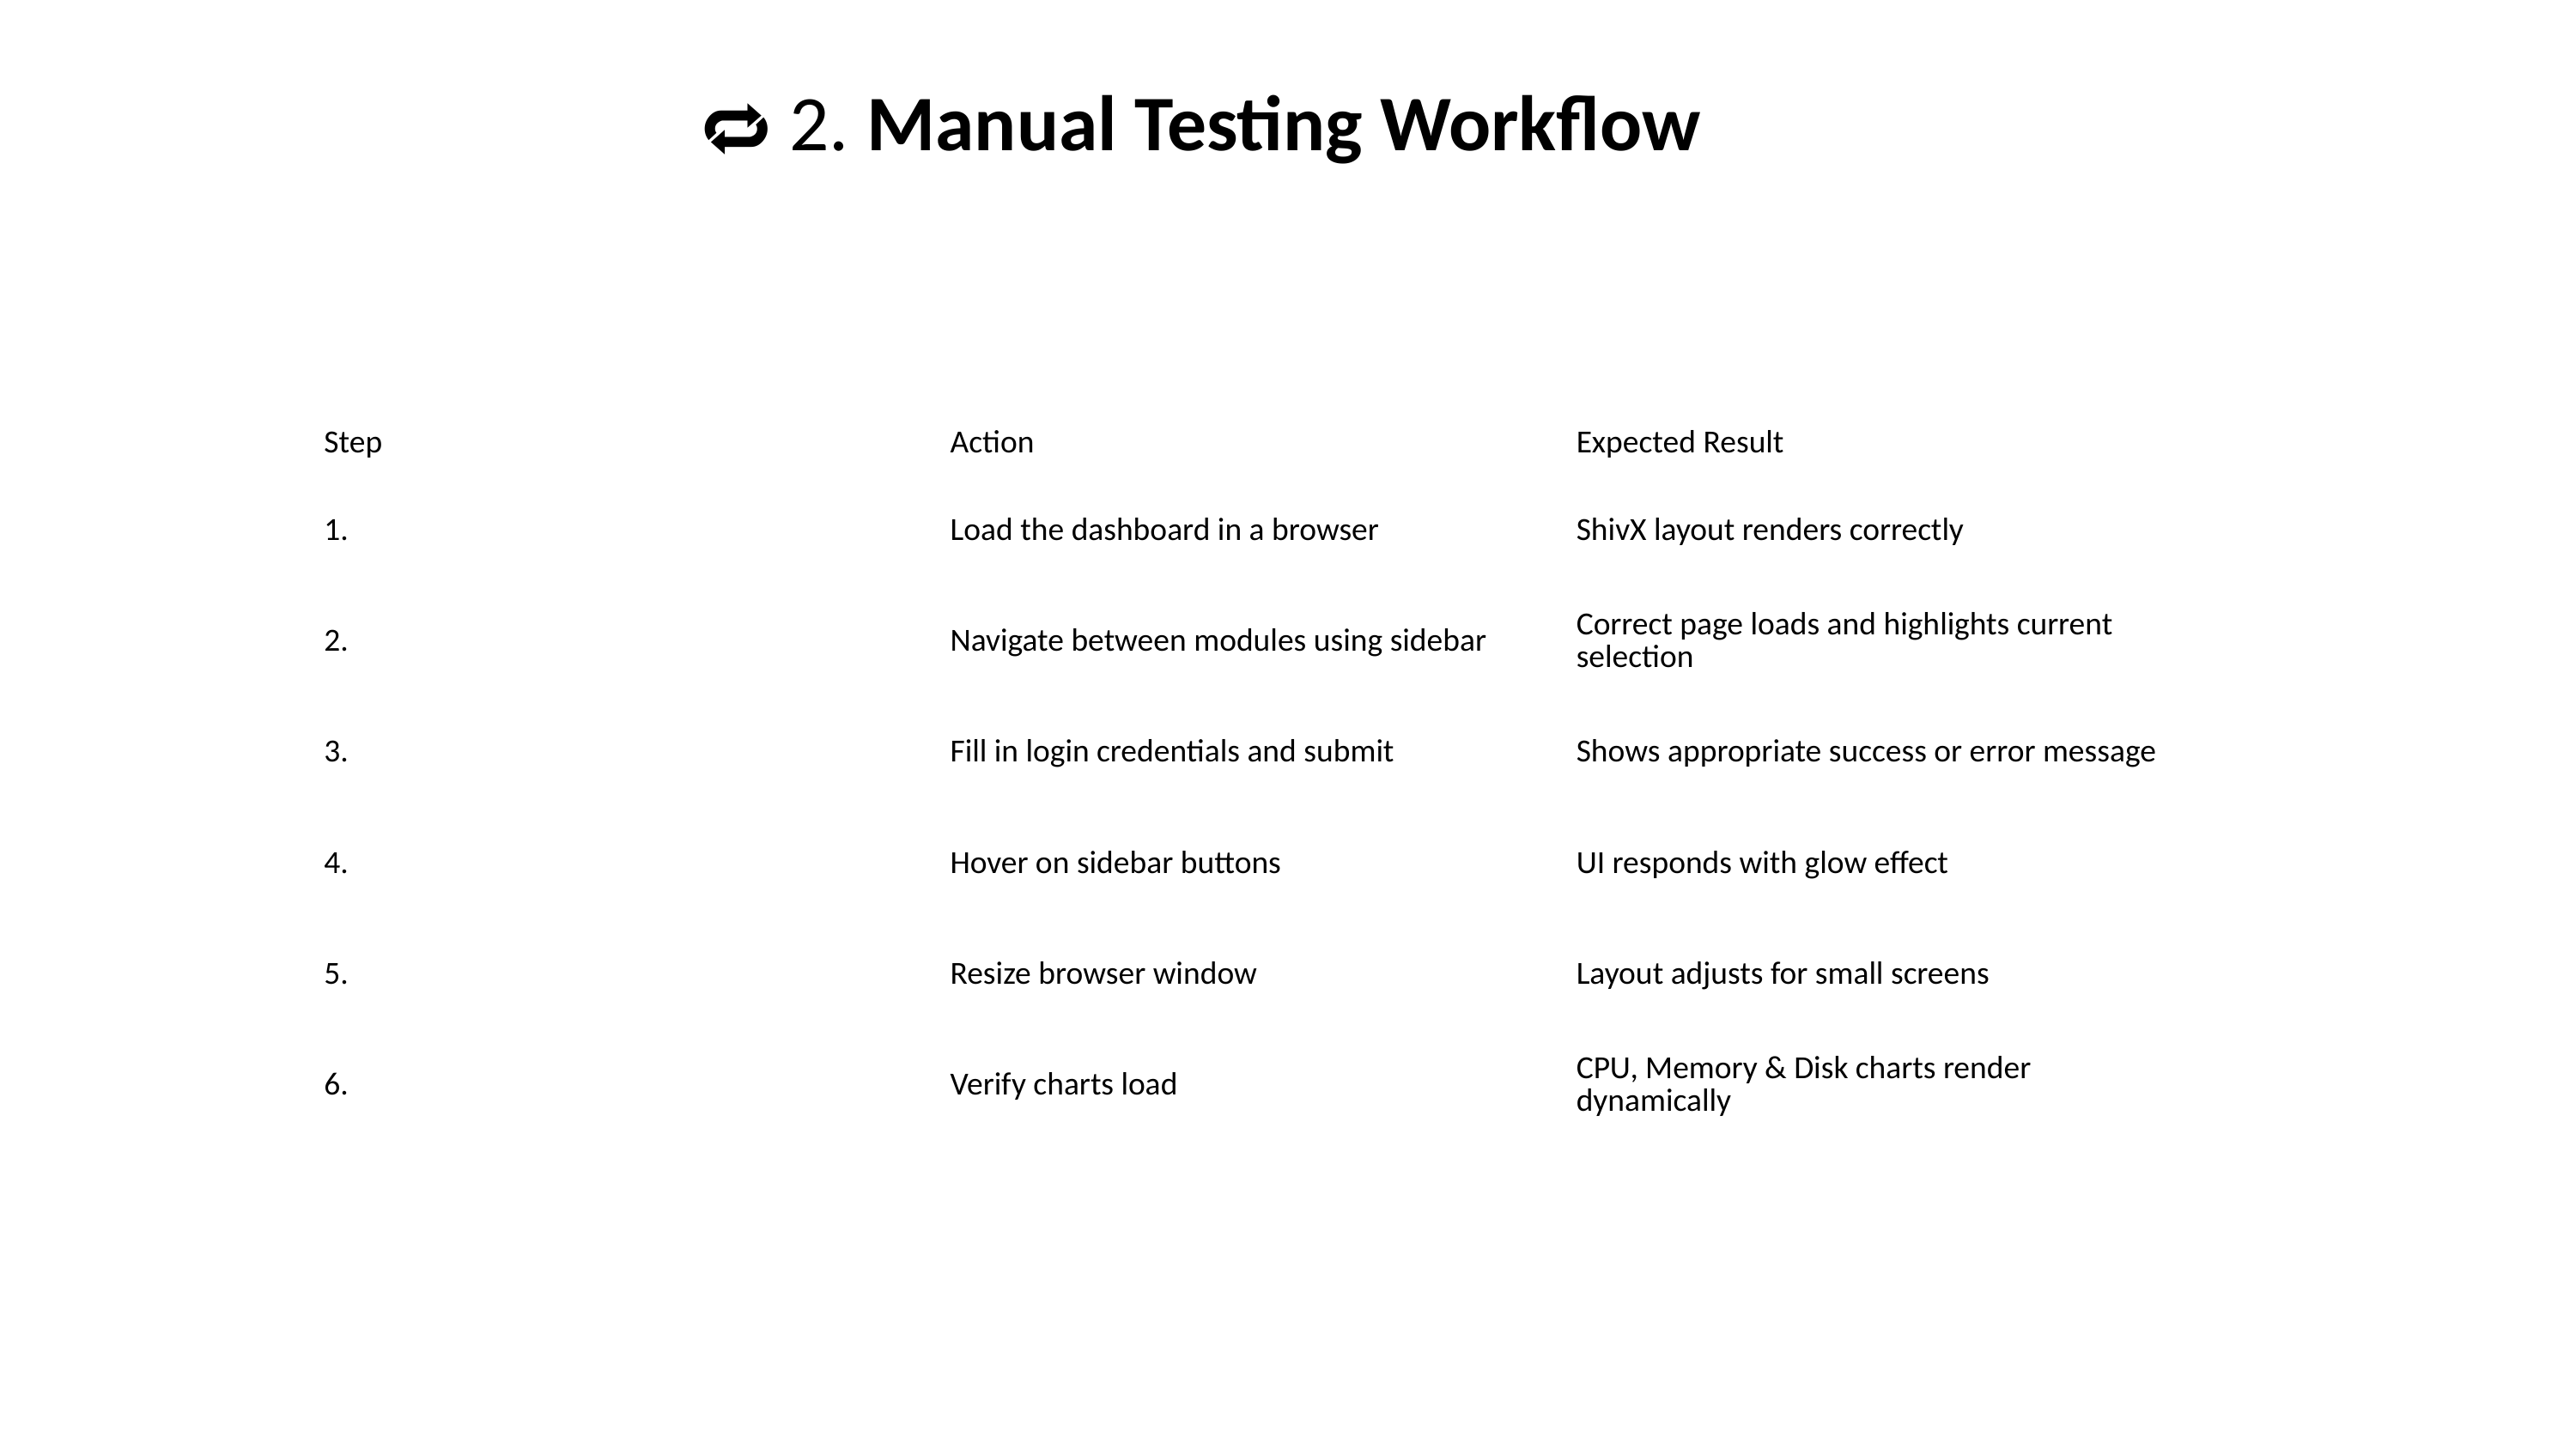

# 🔁 2. Manual Testing Workflow
| Step | Action | Expected Result |
| --- | --- | --- |
| 1. | Load the dashboard in a browser | ShivX layout renders correctly |
| 2. | Navigate between modules using sidebar | Correct page loads and highlights current selection |
| 3. | Fill in login credentials and submit | Shows appropriate success or error message |
| 4. | Hover on sidebar buttons | UI responds with glow effect |
| 5. | Resize browser window | Layout adjusts for small screens |
| 6. | Verify charts load | CPU, Memory & Disk charts render dynamically |